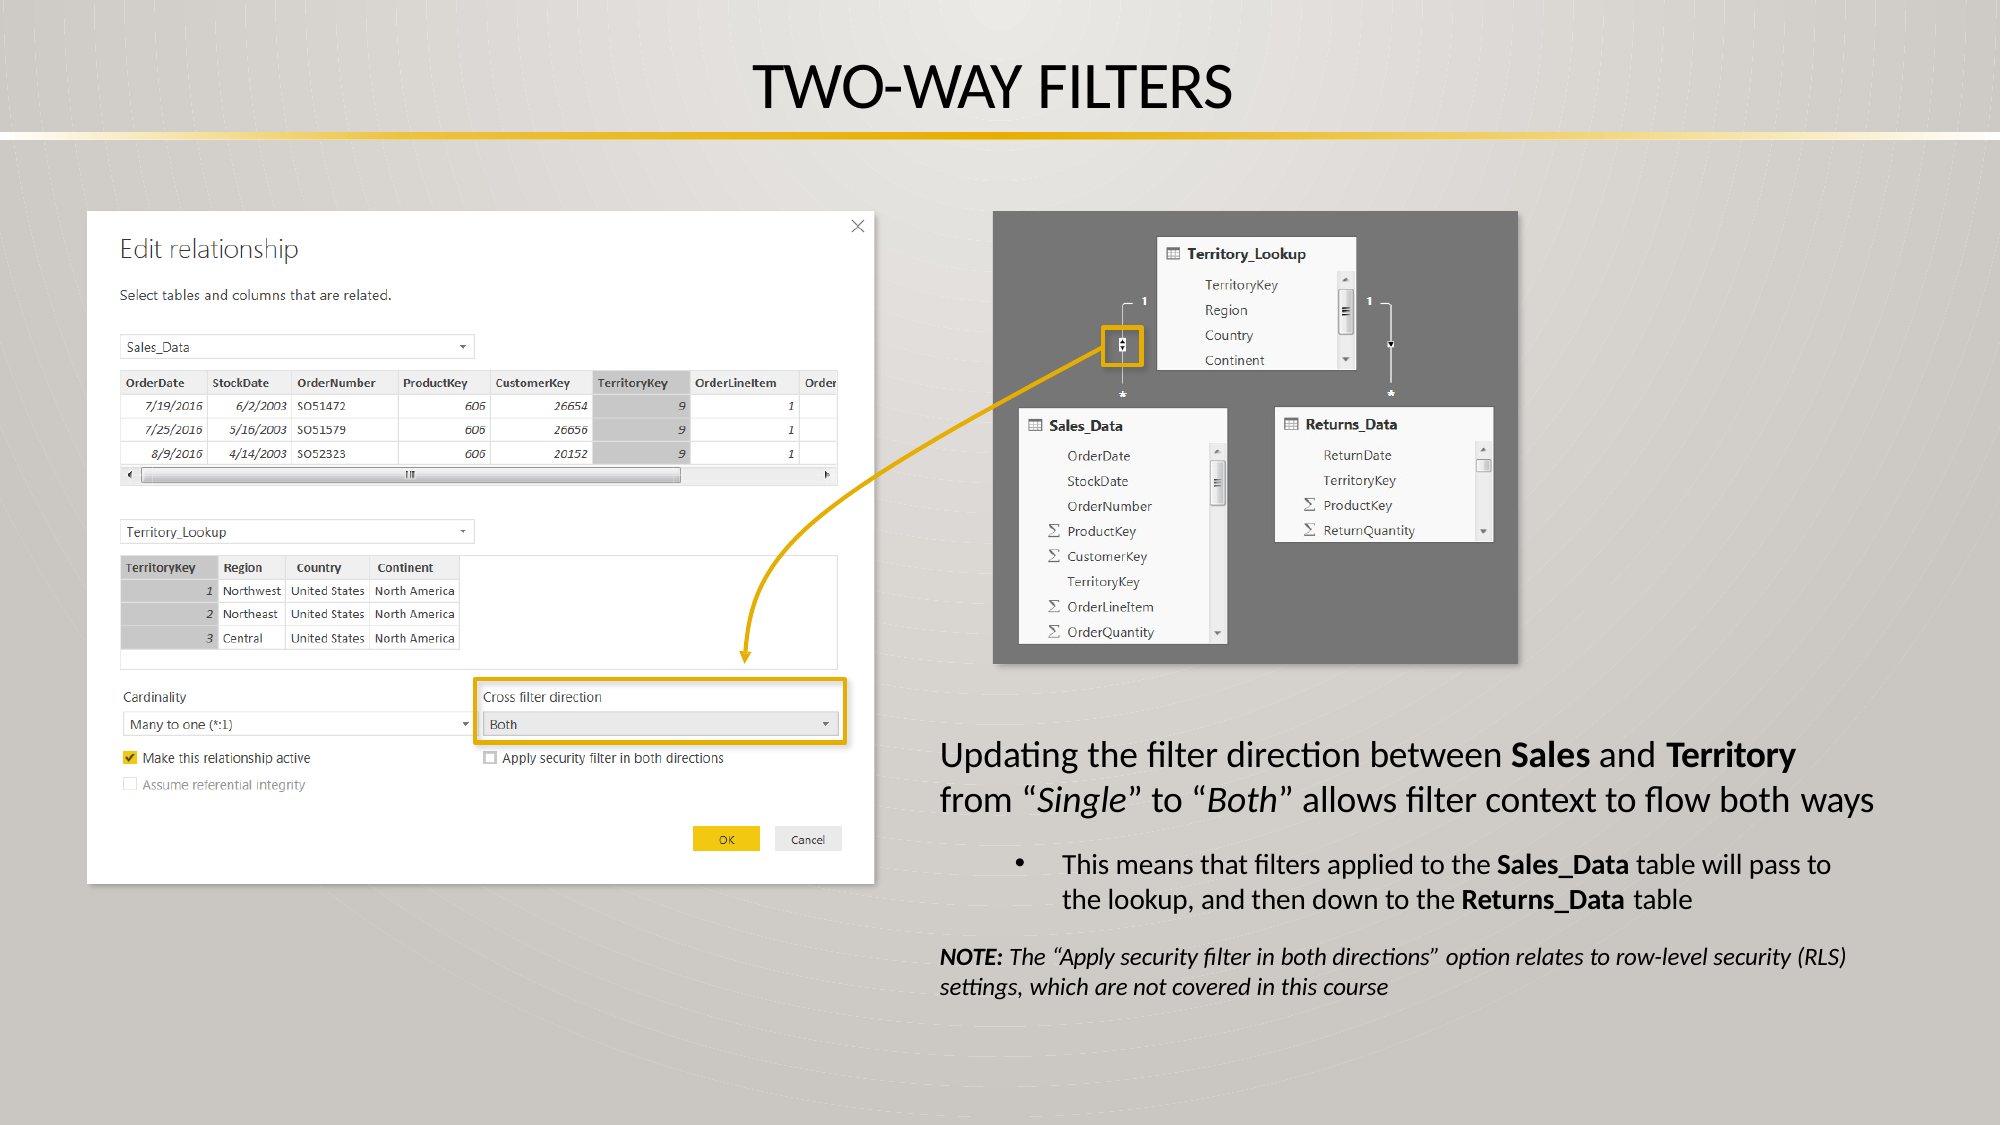

# TWO-WAY FILTERS

Updating the filter direction between Sales and Territory
from “Single” to “Both” allows filter context to flow both ways
This means that filters applied to the Sales_Data table will pass to  the lookup, and then down to the Returns_Data table
NOTE: The “Apply security filter in both directions” option relates to row-level security (RLS)  settings, which are not covered in this course